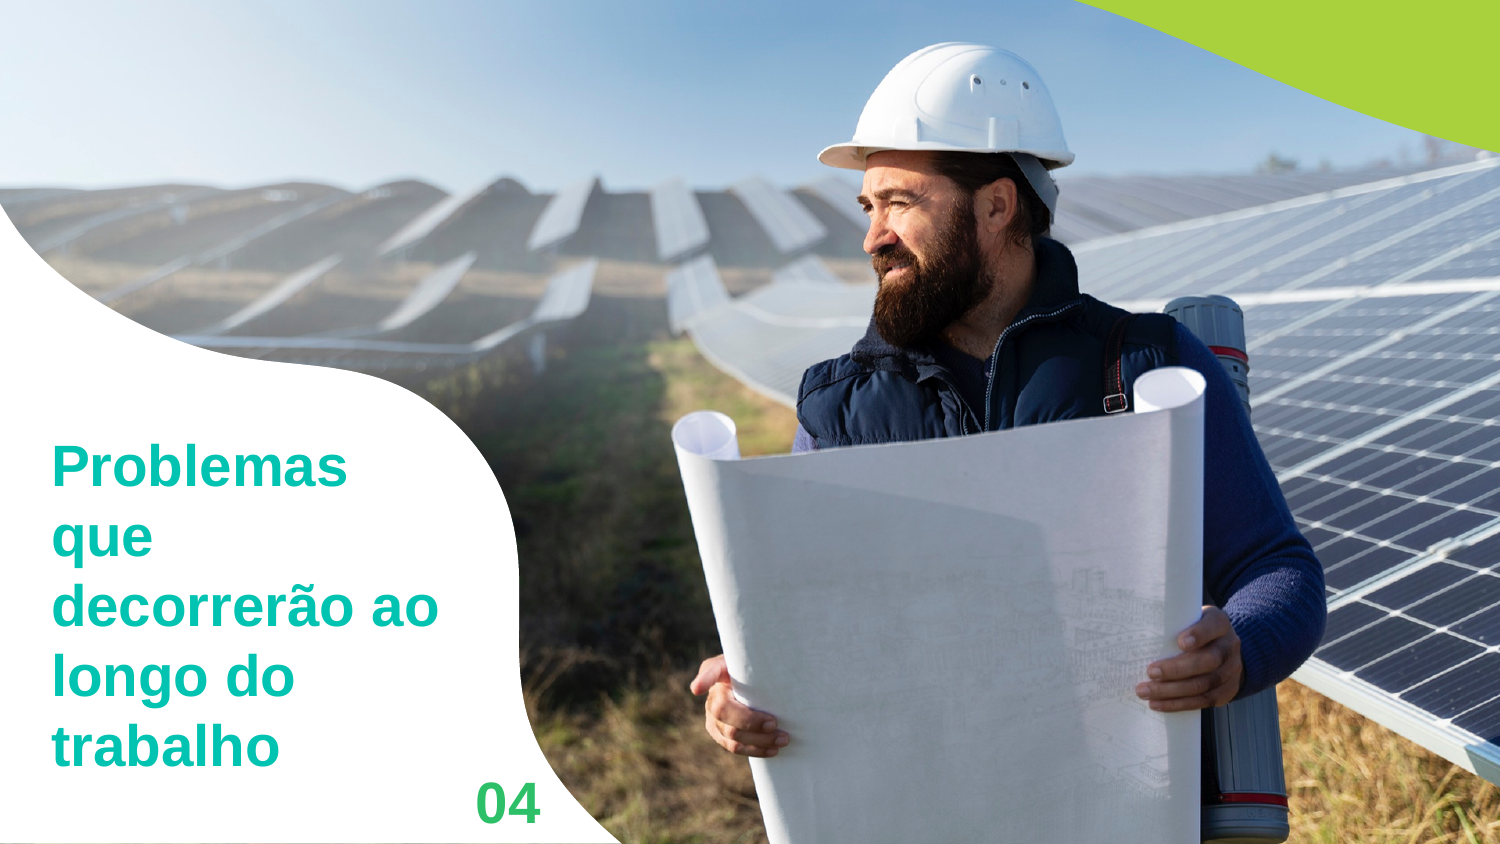

# Problemas que decorrerão ao longo do trabalho
04